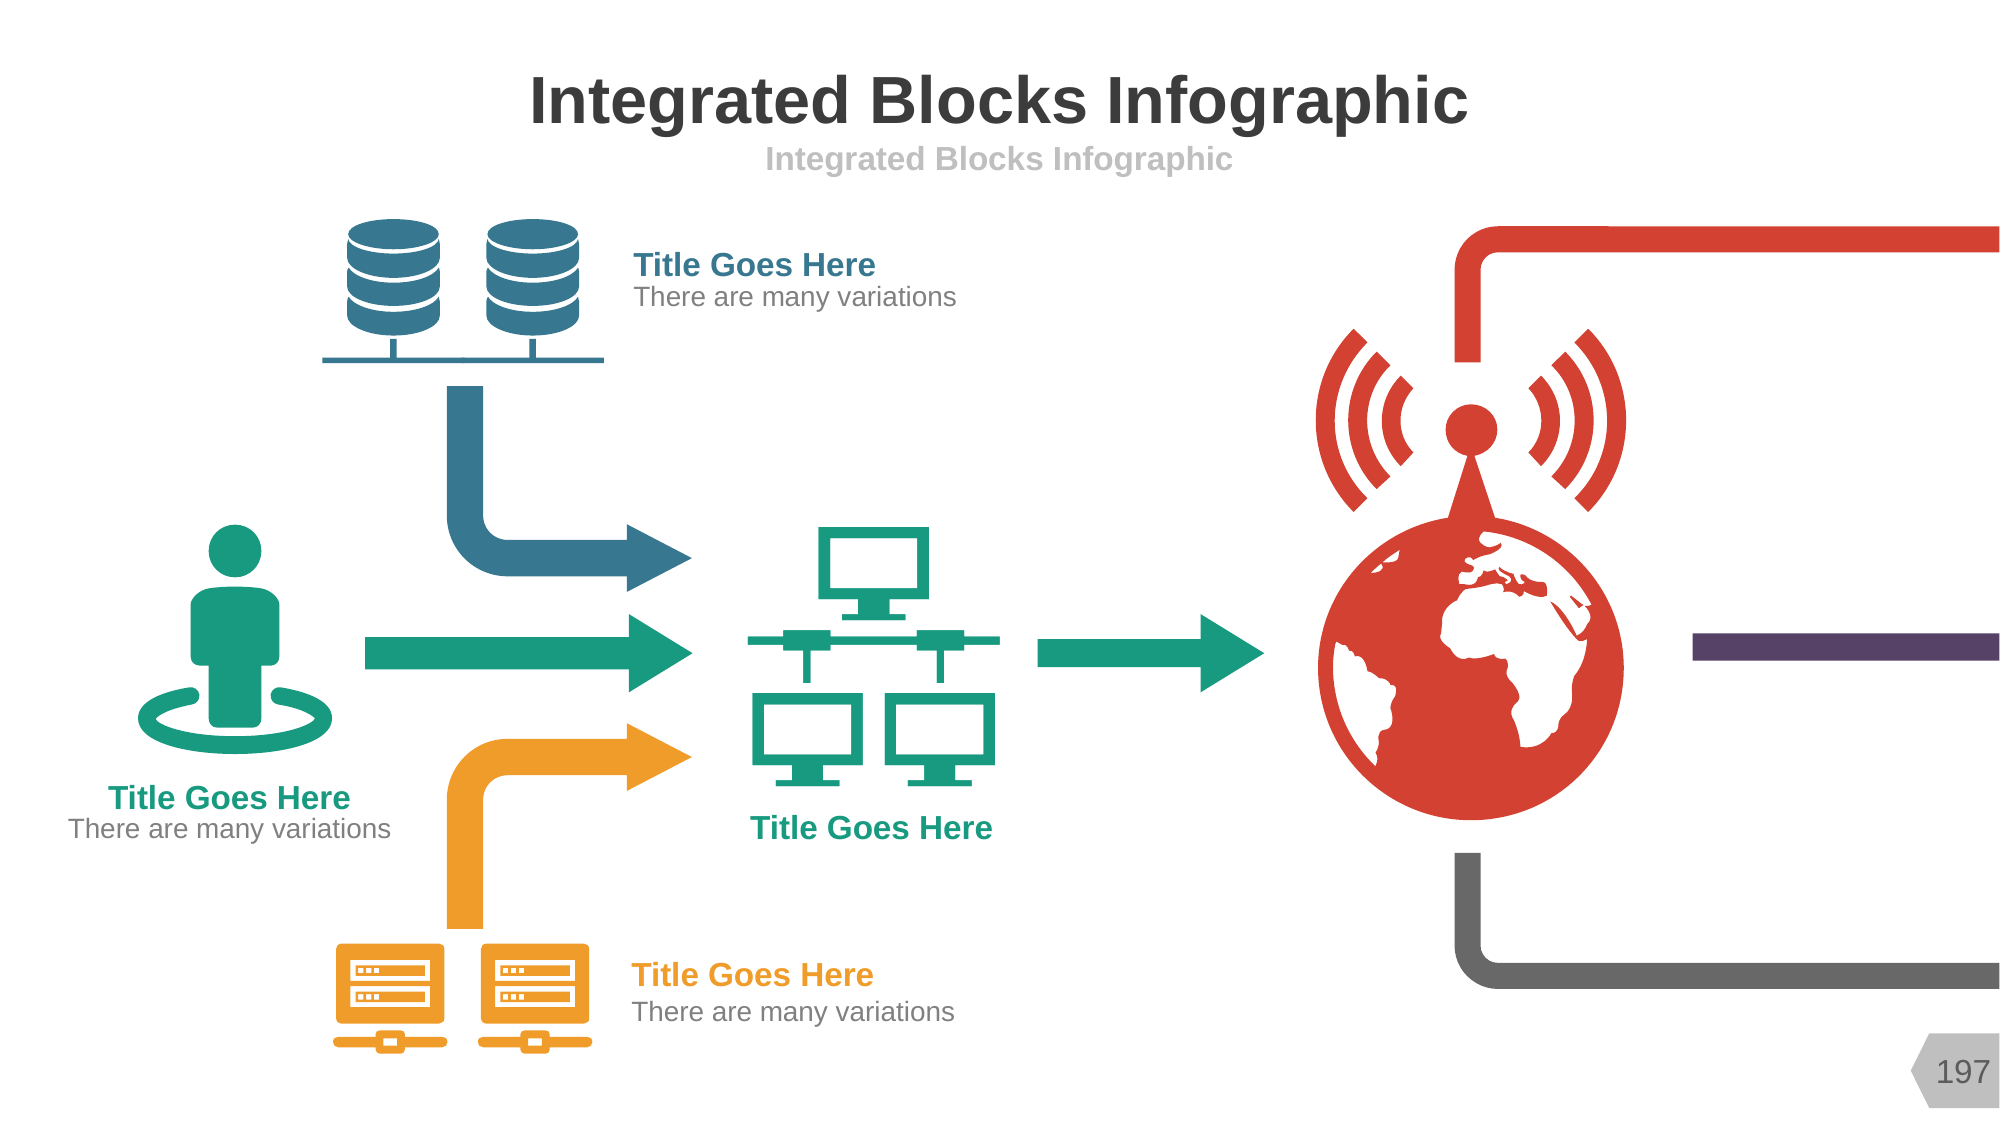

# Integrated Blocks Infographic
Integrated Blocks Infographic

Title Goes Here
There are many variations

Title Goes Here
There are many variations
Title Goes Here

Title Goes Here
There are many variations